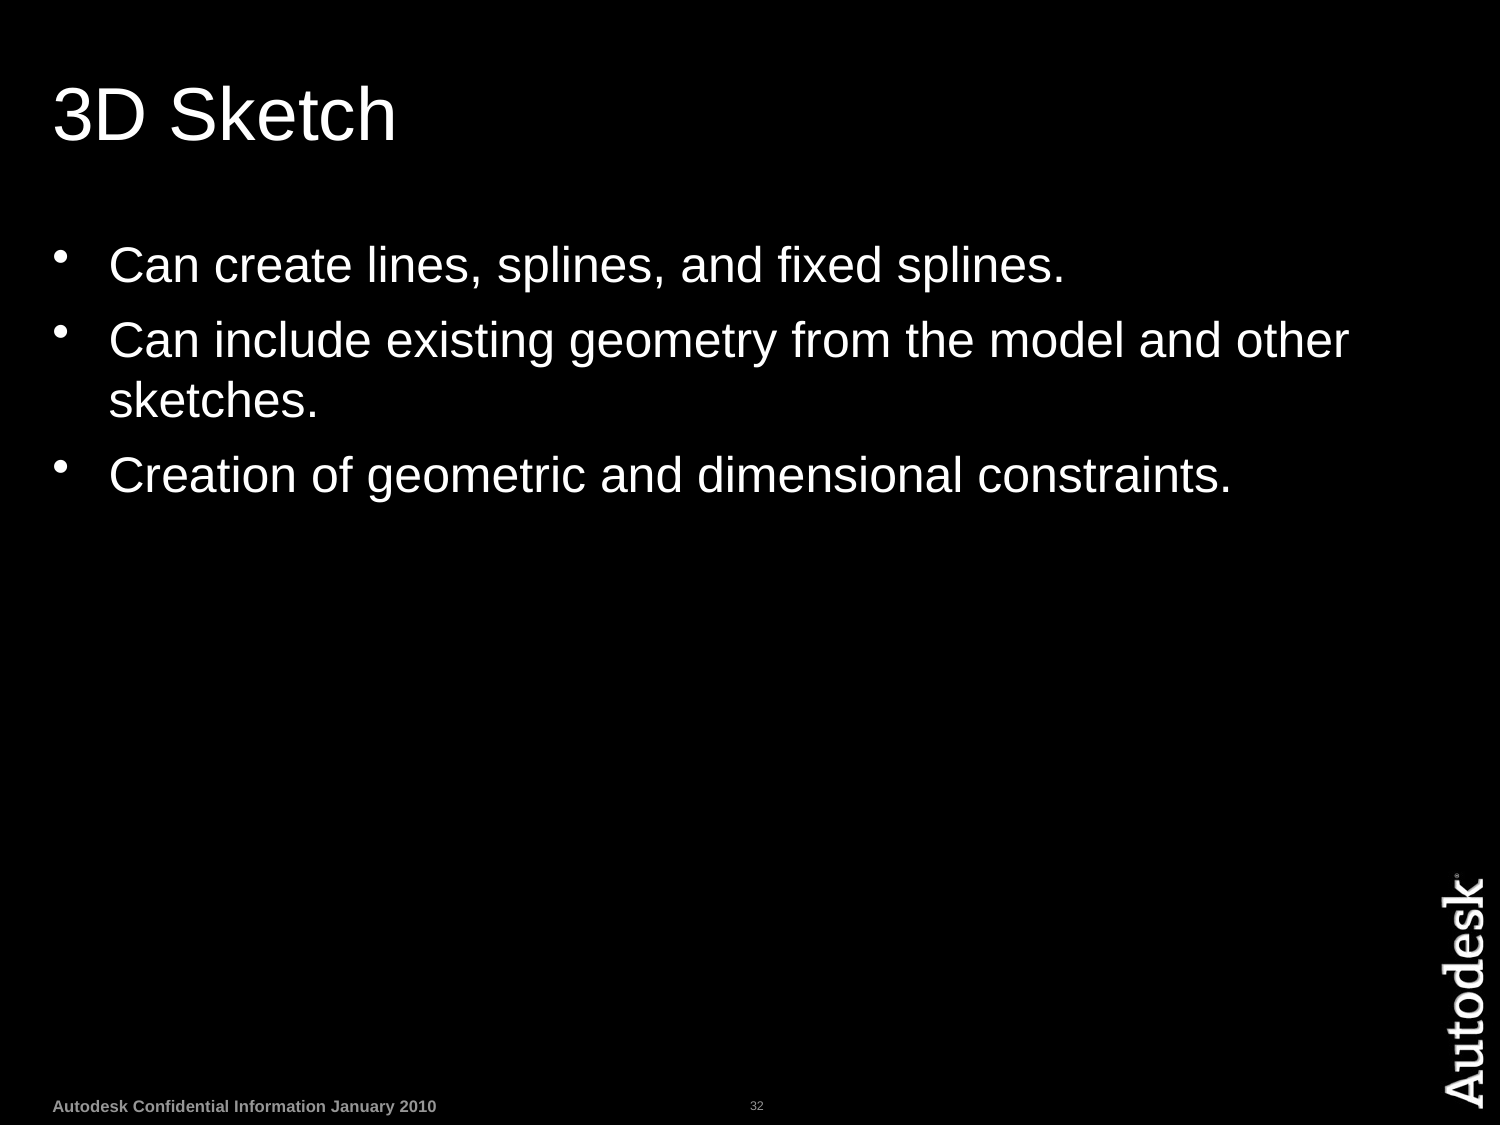

# 3D Sketch
Can create lines, splines, and fixed splines.
Can include existing geometry from the model and other sketches.
Creation of geometric and dimensional constraints.